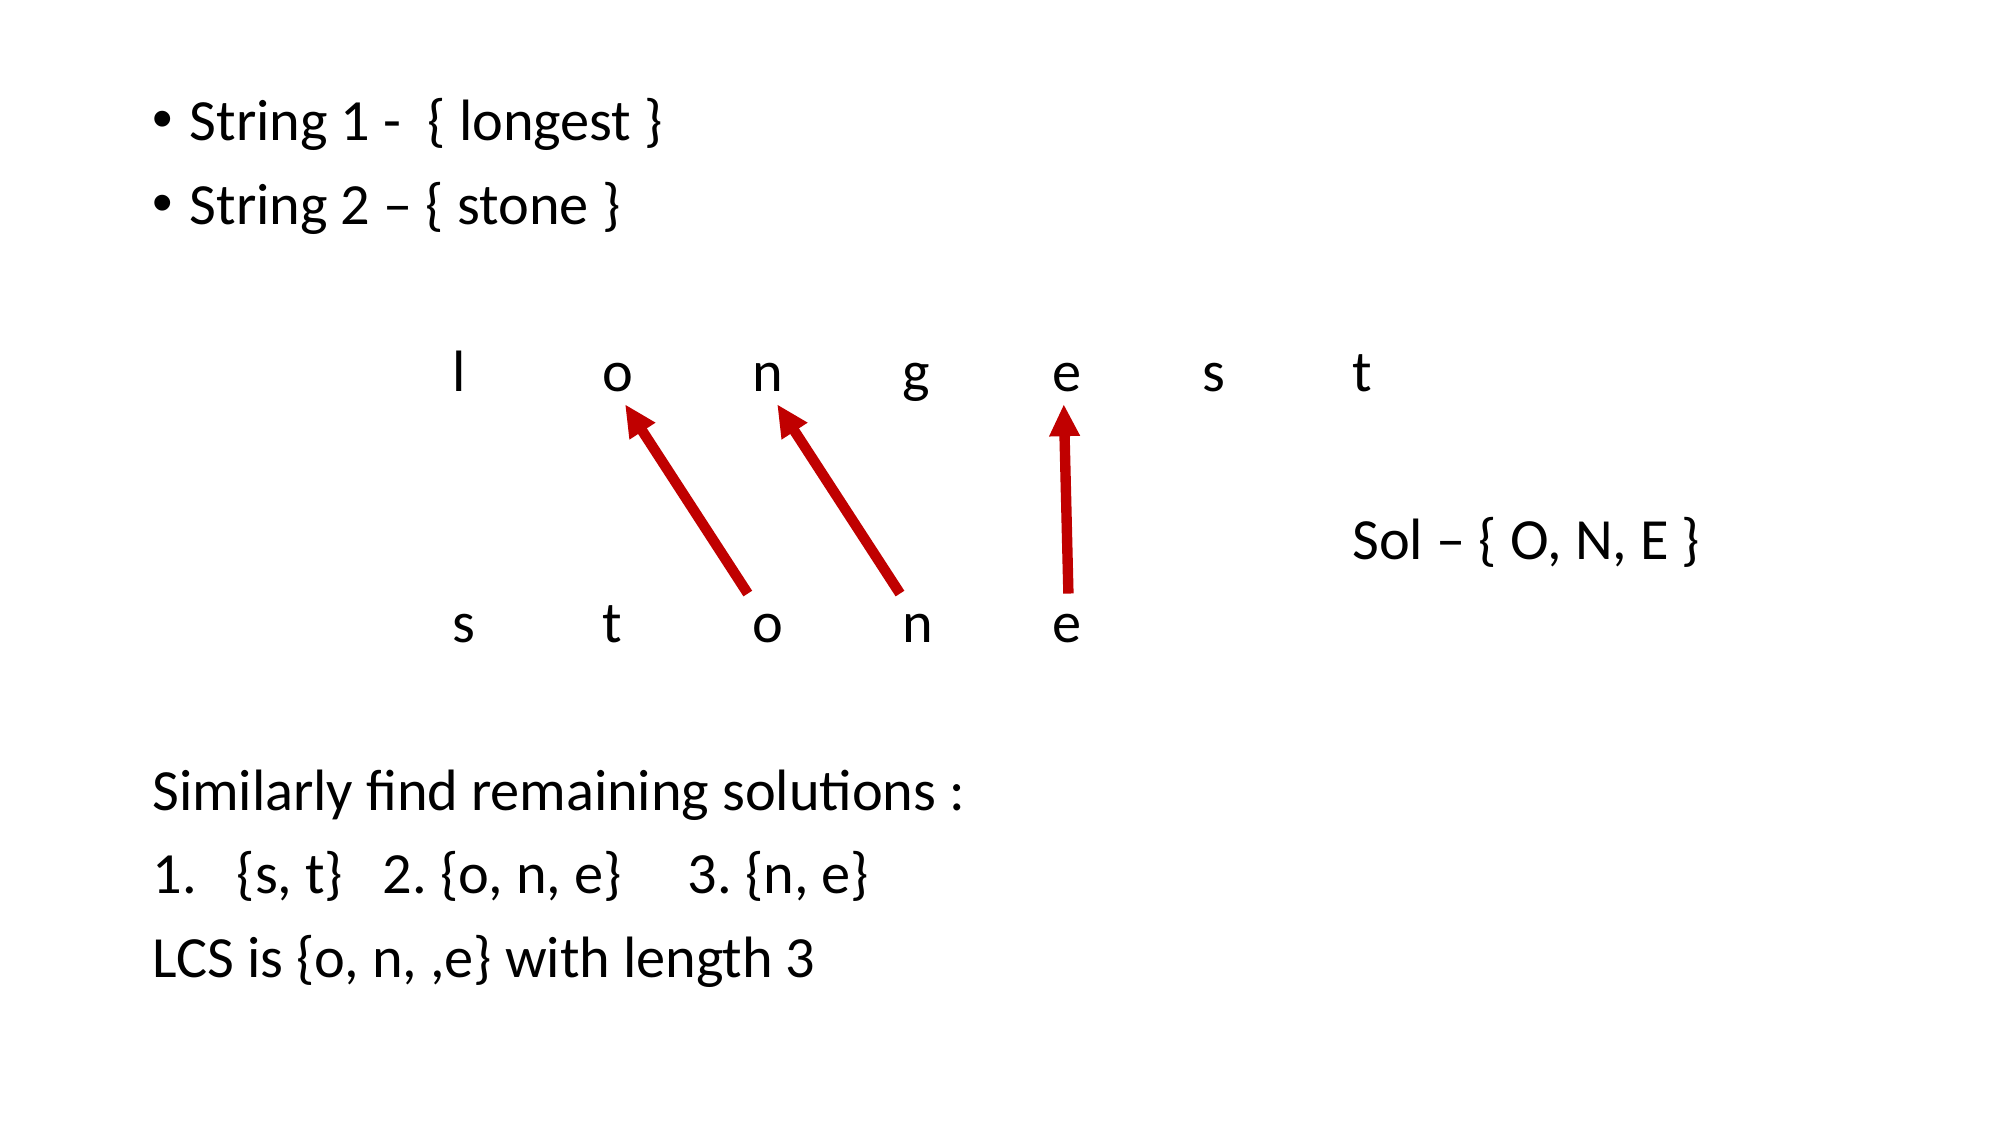

String 1 -  { longest }
String 2 – { stone }

 		l	o	n	g	e	s	t

								Sol – { O, N, E }
 		s	t	o	n	e

Similarly find remaining solutions :
{s, t}   2. {o, n, e}     3. {n, e}
LCS is {o, n, ,e} with length 3